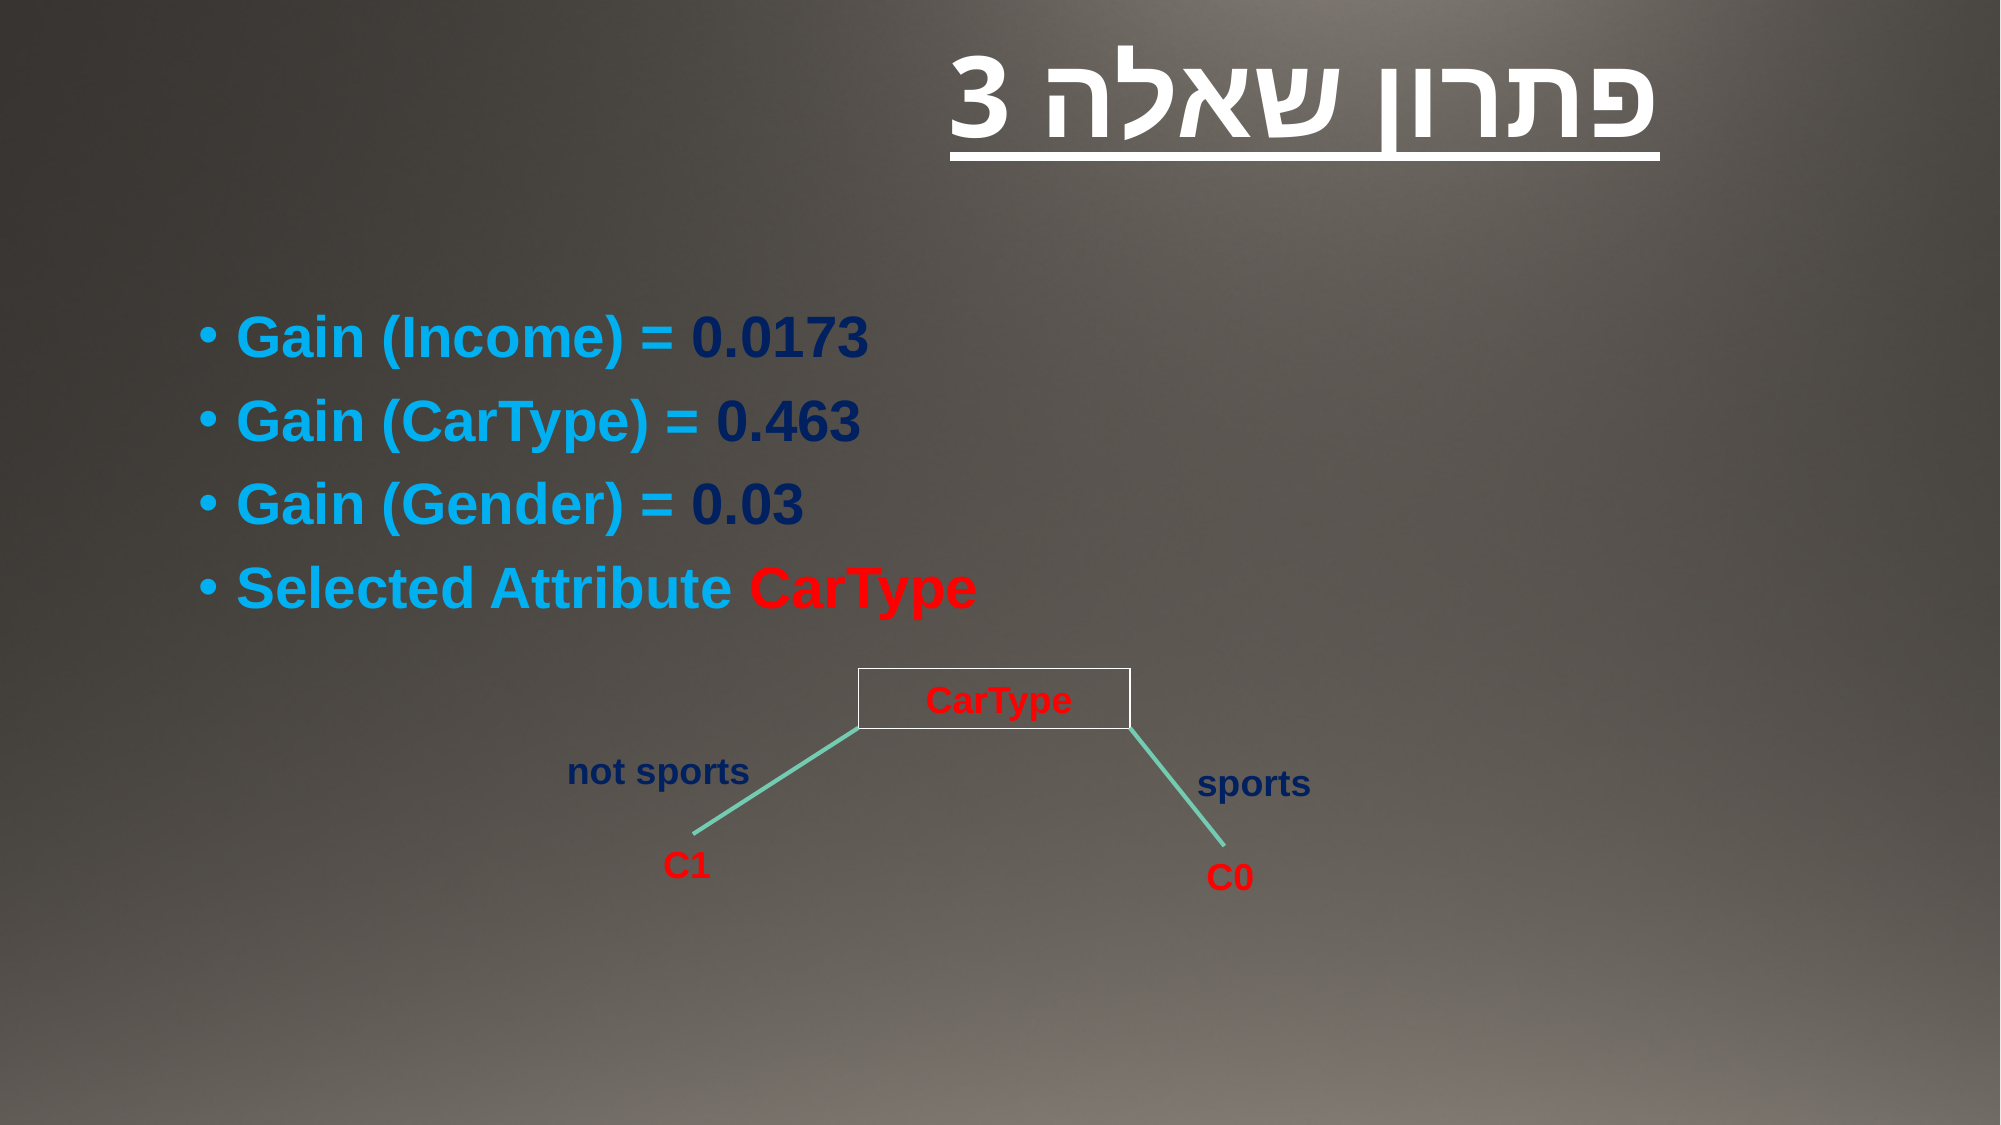

# פתרון שאלה 3
Gain (Income) = 0.0173
Gain (CarType) = 0.463
Gain (Gender) = 0.03
Selected Attribute CarType
CarType
 not sports
sports
C1
C0